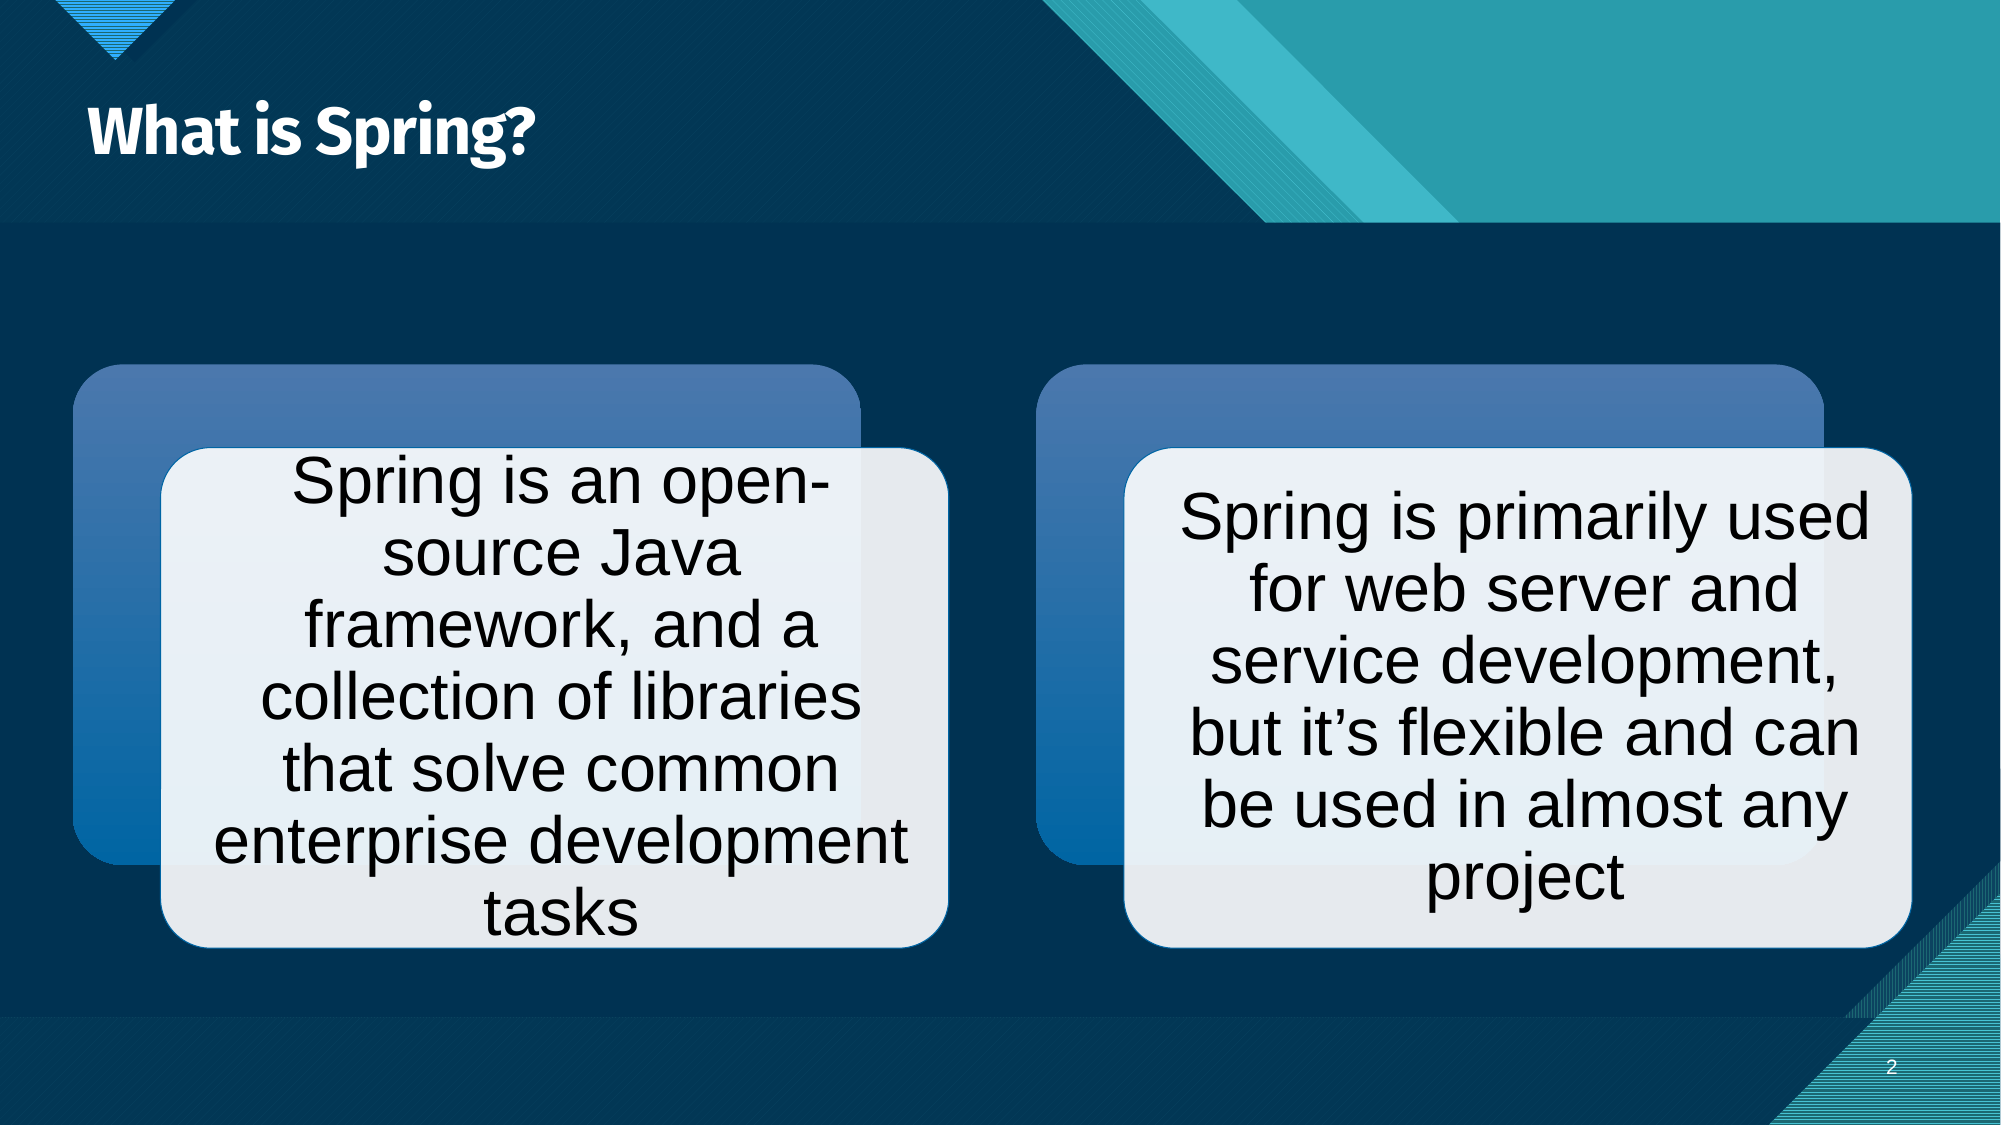

# What is Spring?
Spring is an open-source Java framework, and a collection of libraries that solve common enterprise development tasks
Spring is primarily used for web server and service development, but it’s flexible and can be used in almost any project
2